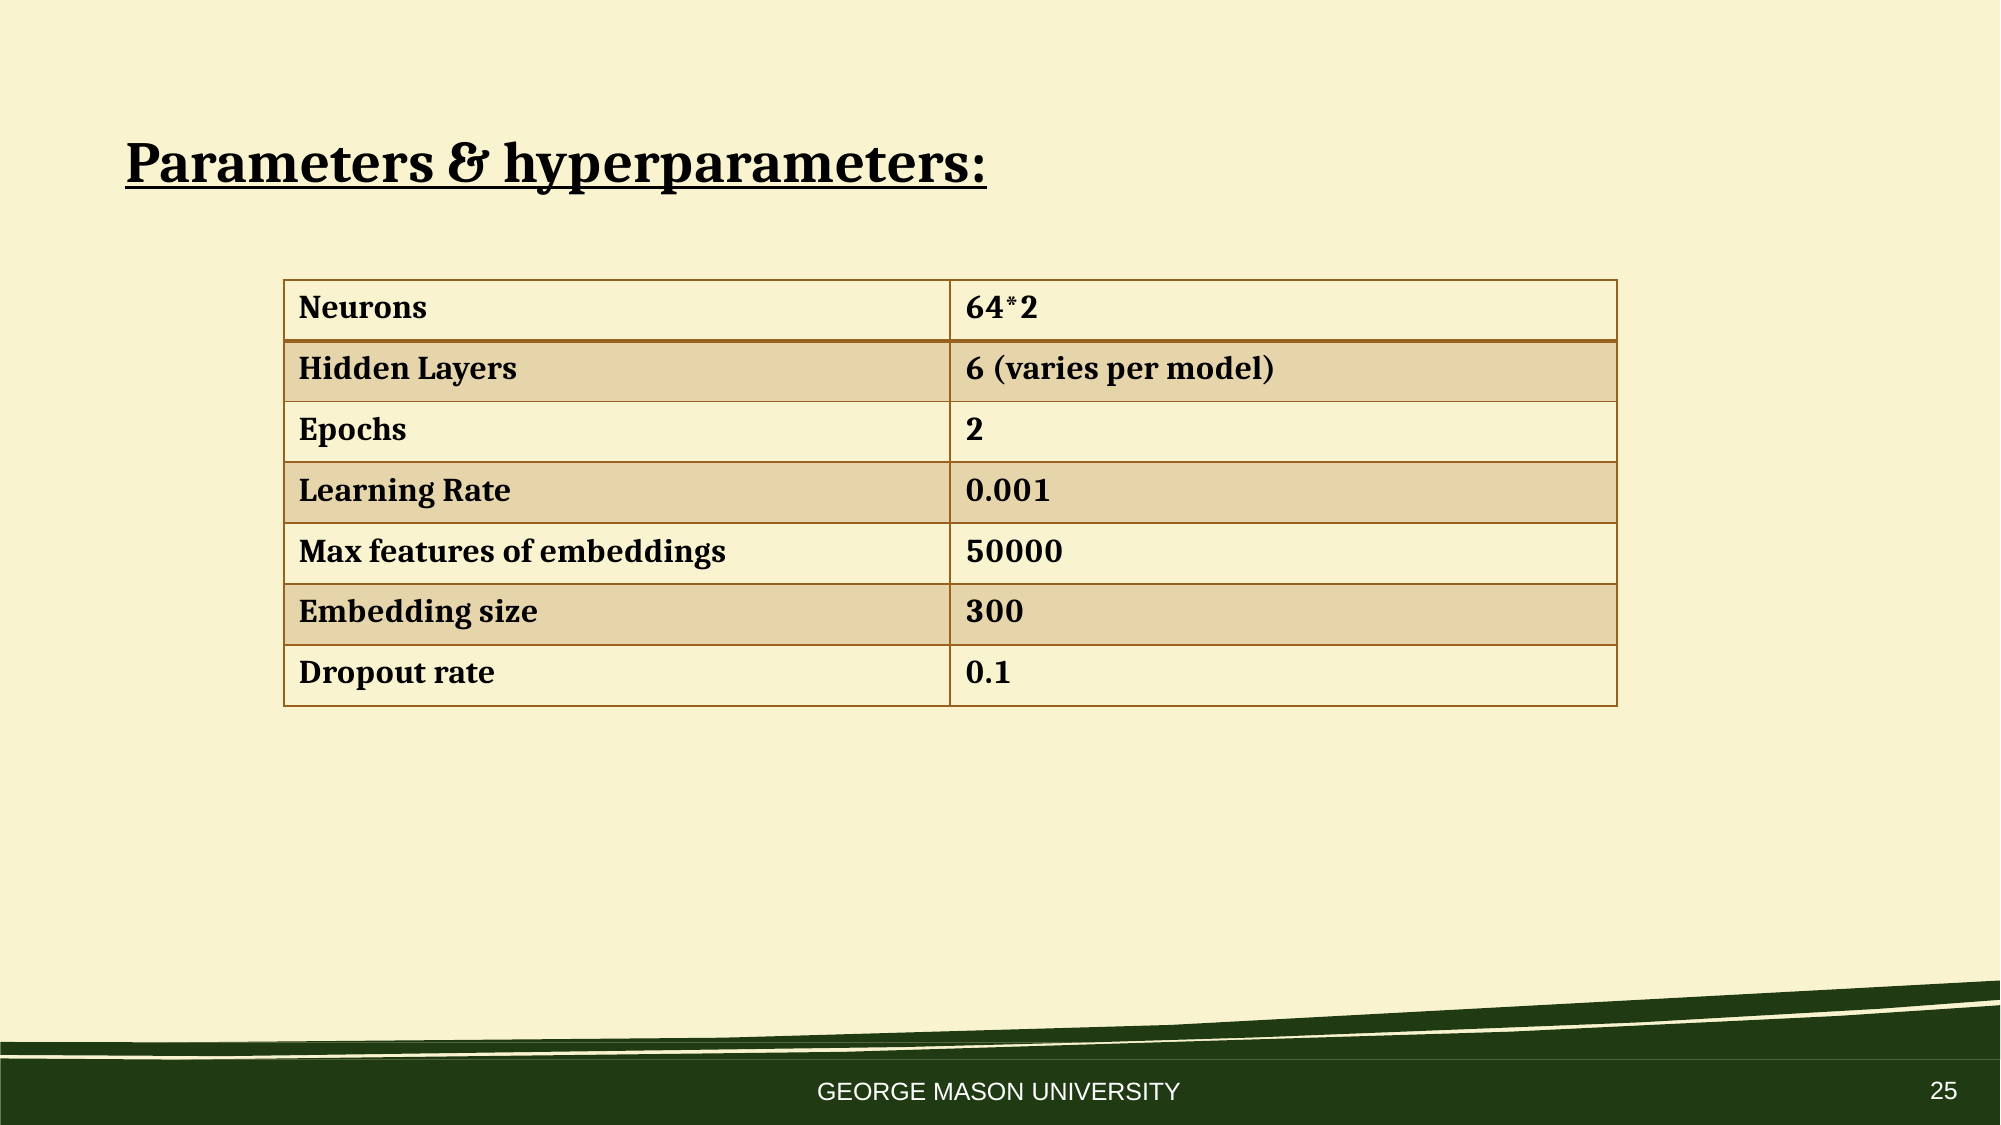

# Parameters & hyperparameters:
| Neurons | 64\*2 |
| --- | --- |
| Hidden Layers | 6 (varies per model) |
| Epochs | 2 |
| Learning Rate | 0.001 |
| Max features of embeddings | 50000 |
| Embedding size | 300 |
| Dropout rate | 0.1 |
25
GEORGE MASON UNIVERSITY